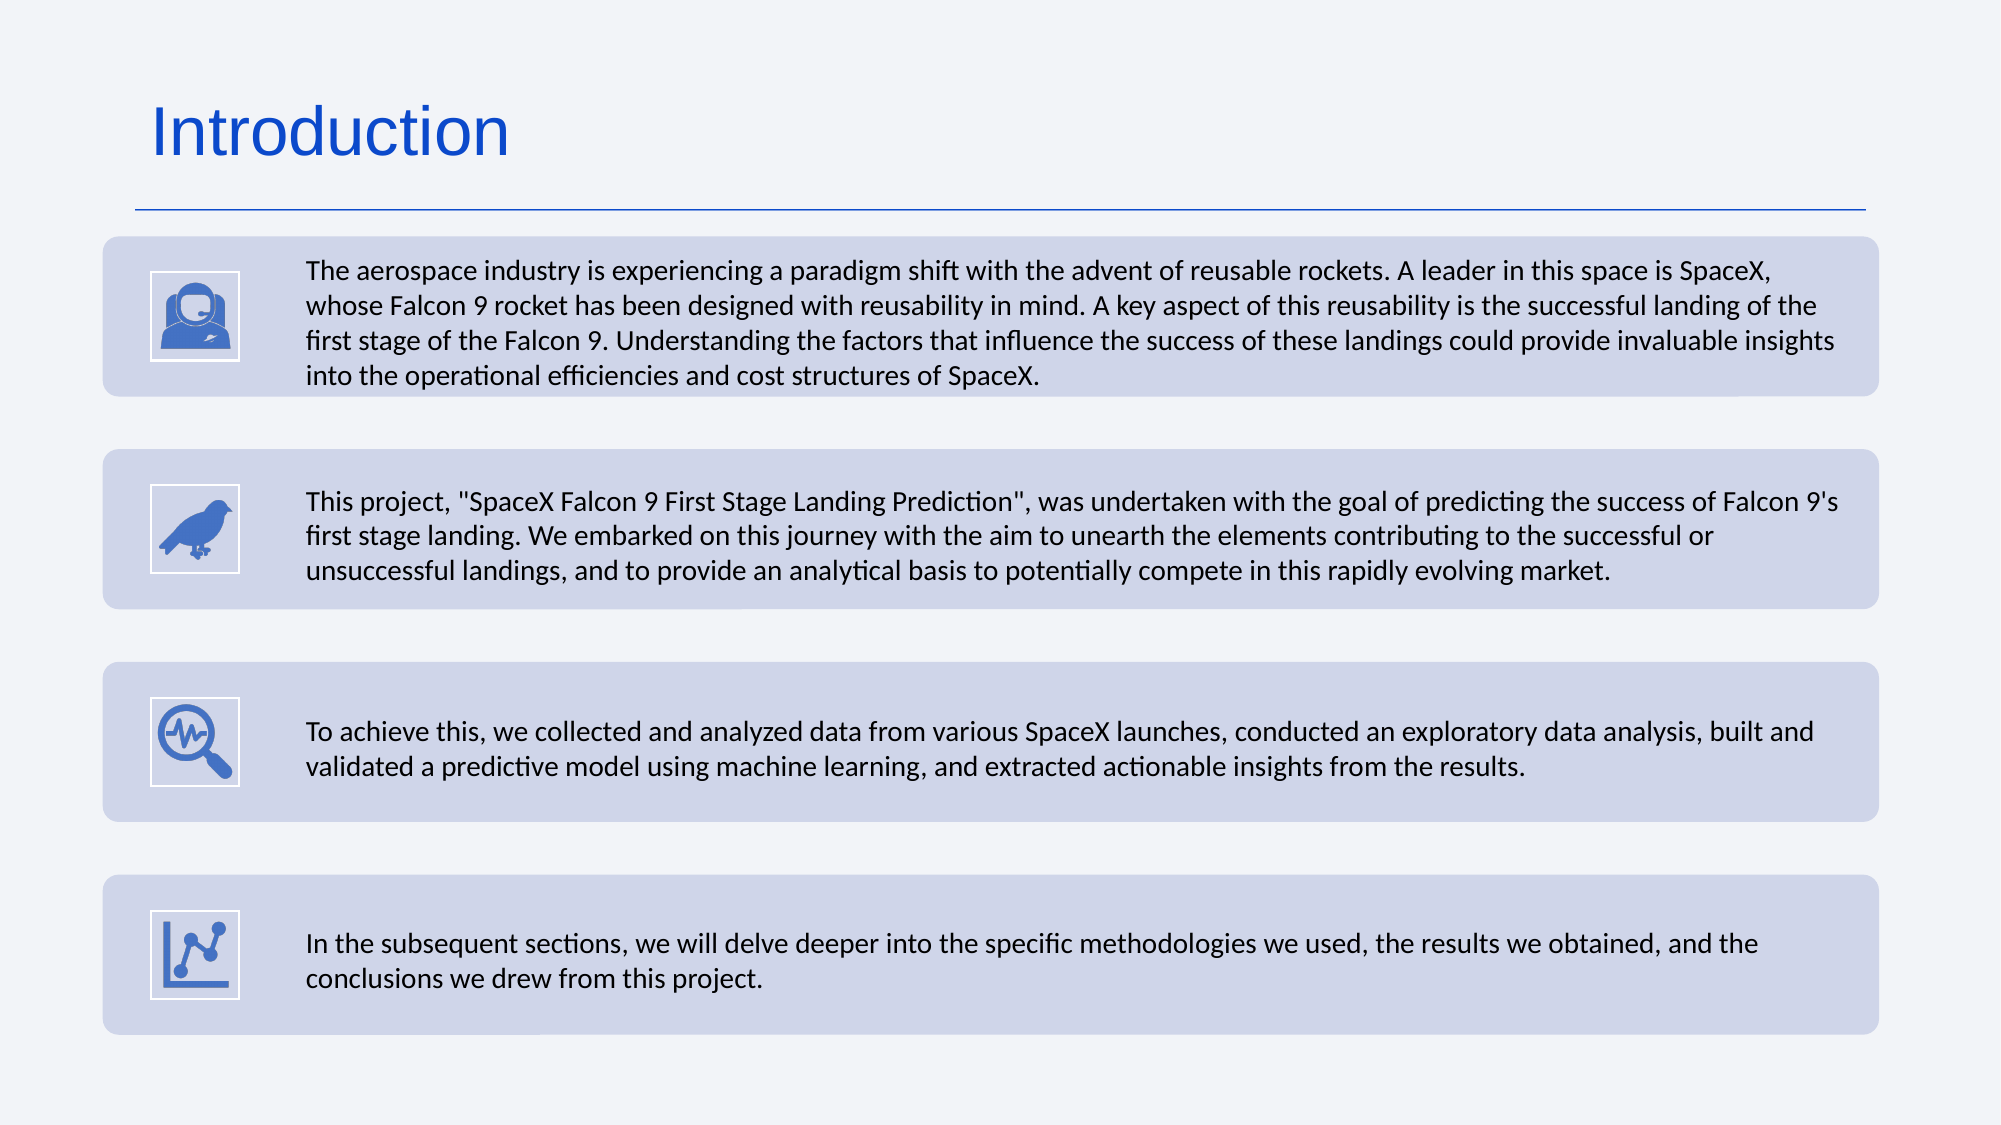

Introduction
The aerospace industry is experiencing a paradigm shift with the advent of reusable rockets. A leader in this space is SpaceX, whose Falcon 9 rocket has been designed with reusability in mind. A key aspect of this reusability is the successful landing of the first stage of the Falcon 9. Understanding the factors that influence the success of these landings could provide invaluable insights into the operational efficiencies and cost structures of SpaceX.
This project, "SpaceX Falcon 9 First Stage Landing Prediction", was undertaken with the goal of predicting the success of Falcon 9's first stage landing. We embarked on this journey with the aim to unearth the elements contributing to the successful or unsuccessful landings, and to provide an analytical basis to potentially compete in this rapidly evolving market.
To achieve this, we collected and analyzed data from various SpaceX launches, conducted an exploratory data analysis, built and validated a predictive model using machine learning, and extracted actionable insights from the results.
In the subsequent sections, we will delve deeper into the specific methodologies we used, the results we obtained, and the conclusions we drew from this project.
4